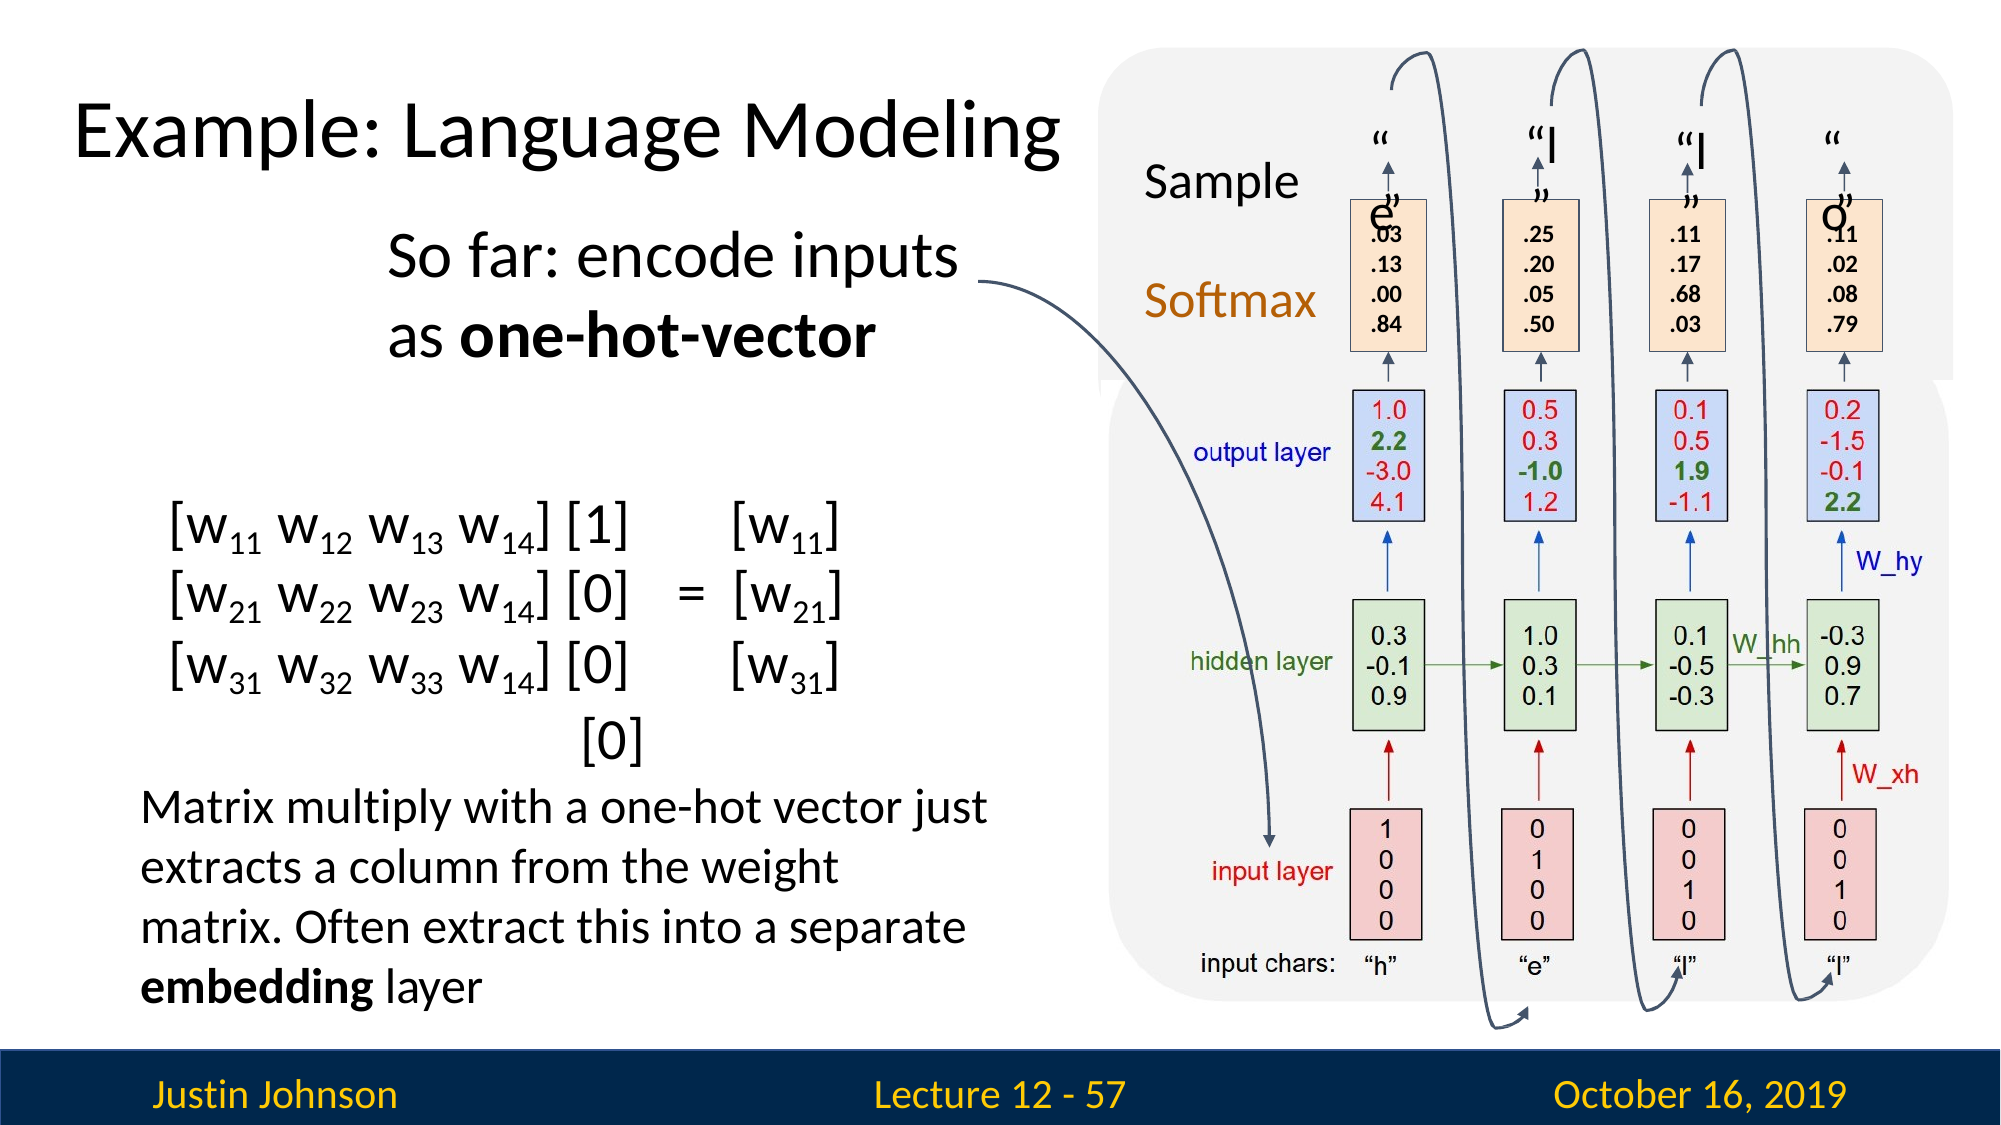

# Example: Language Modeling

“l
“e
“o
“l
Sample

”
”
”
”

So far: encode inputs as one-hot-vector
.03
.13
.00
.84
.25
.20
.05
.50
.11
.17
.68
.03
.11
.02
.08
.79
Softmax

[w11  w12  w13  w14] [1]	[w11]
[w21  w22  w23  w14] [0]	=	[w21]
[w31  w32  w33  w14] [0]	[w31]
[0]
Matrix multiply with a one-hot vector just extracts a column from the weight matrix. Often extract this into a separate embedding layer
Justin Johnson
October 16, 2019
Lecture 12 - 57